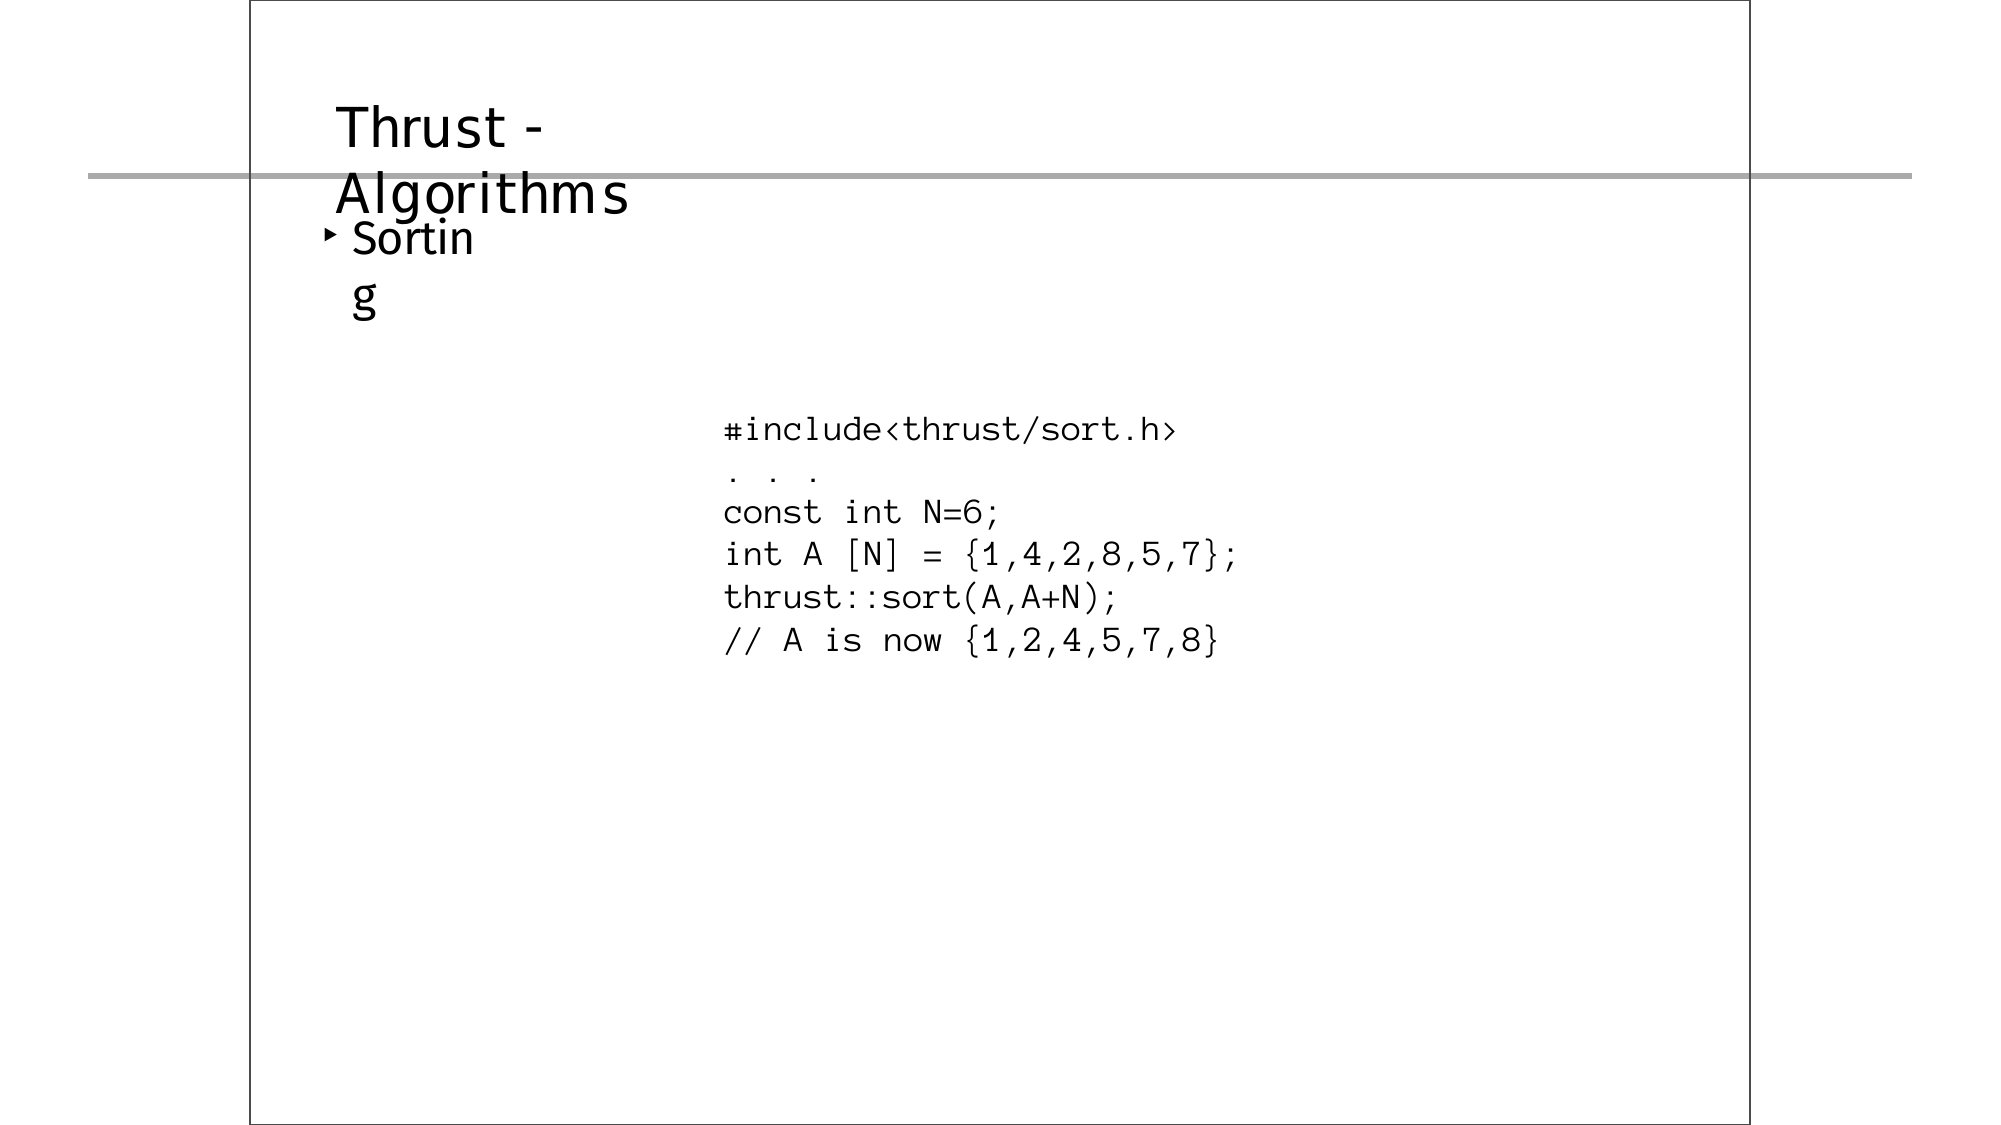

# Thrust - Algorithms

Sorting
#include<thrust/sort.h>
. . .
const int N=6;
int A [N] = {1,4,2,8,5,7};
thrust::sort(A,A+N);
// A is now {1,2,4,5,7,8}